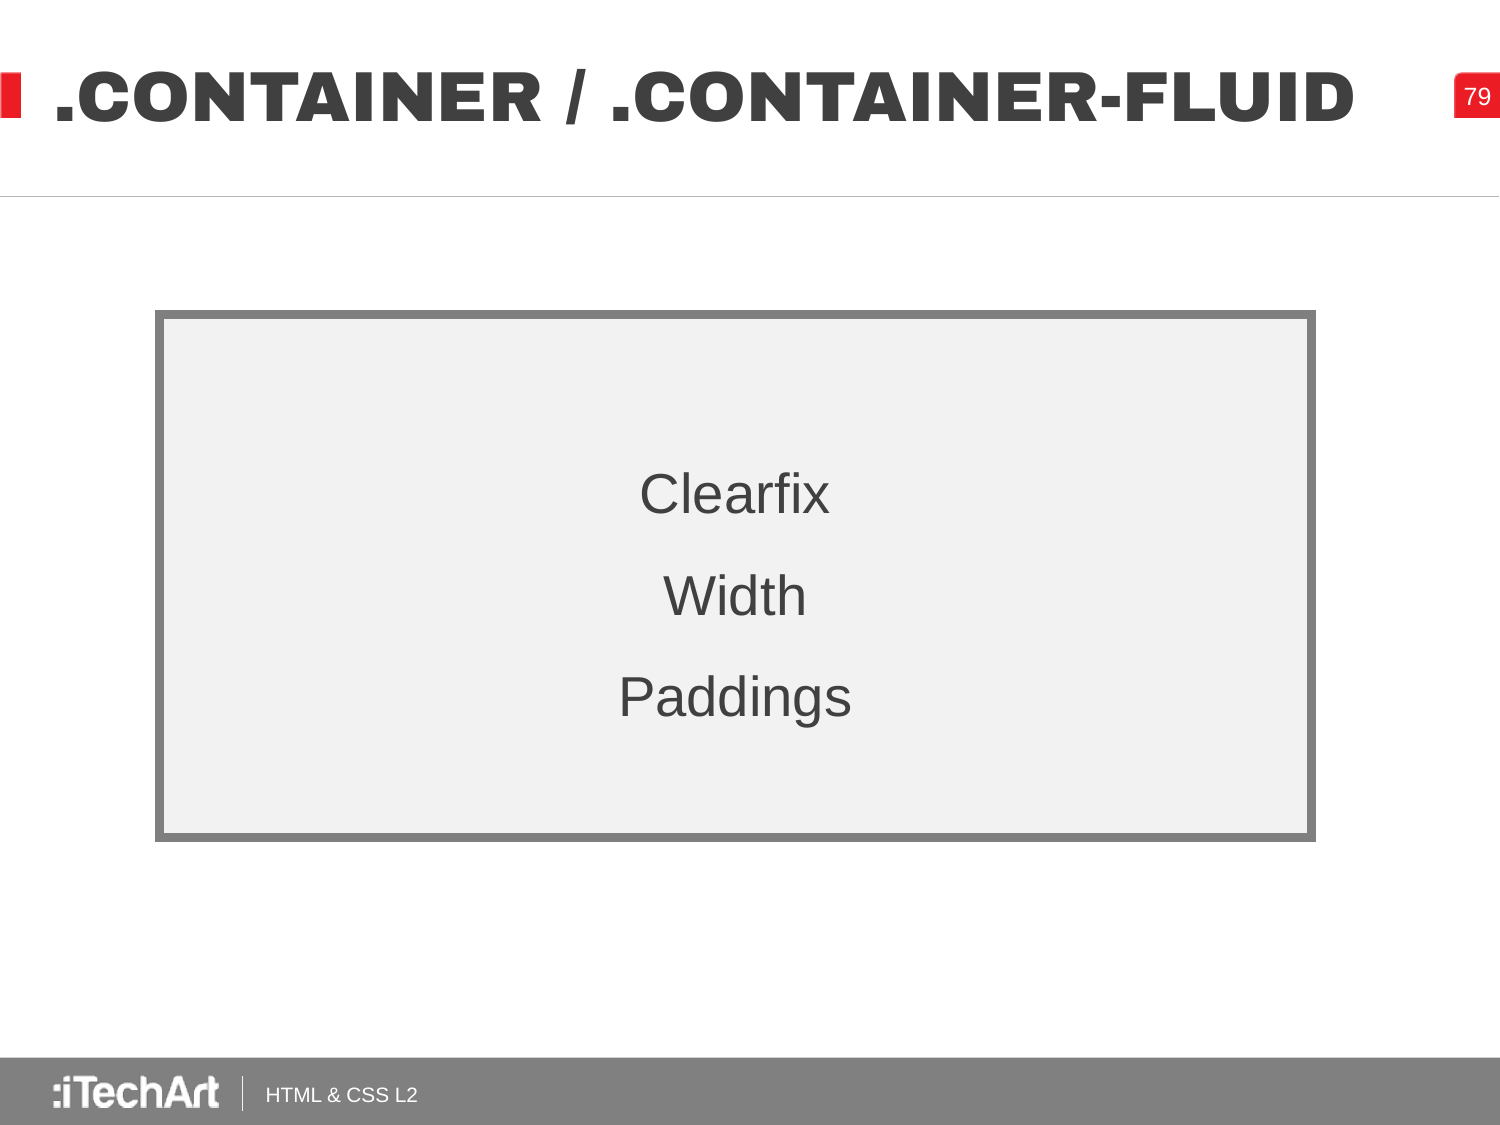

# .container / .container-fluid
Clearfix
Width
Paddings
HTML & CSS L2